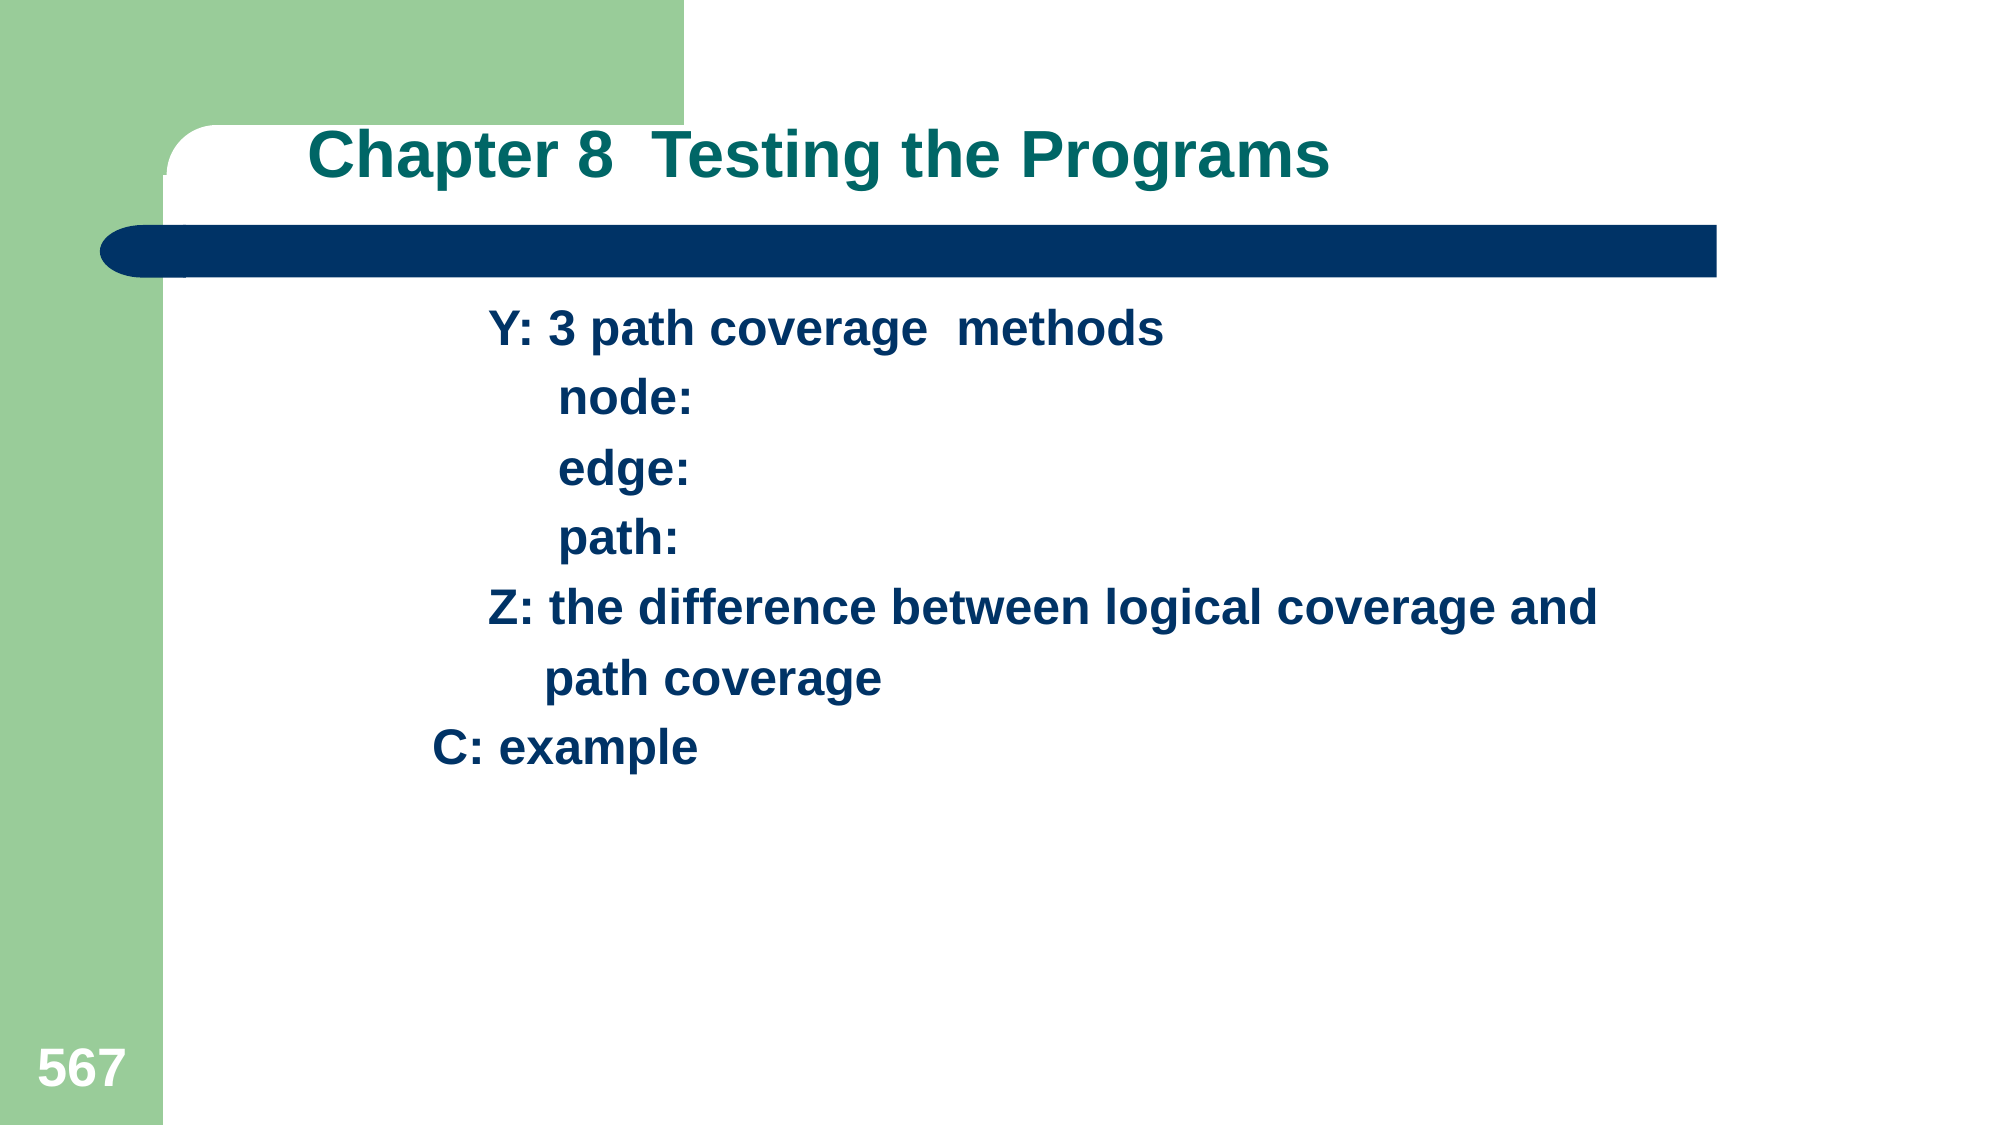

# Chapter 8  Testing the Programs
       Y: 3 path coverage  methods
            node:
            edge:
            path:
       Z: the difference between logical coverage and
           path coverage
   C: example
567